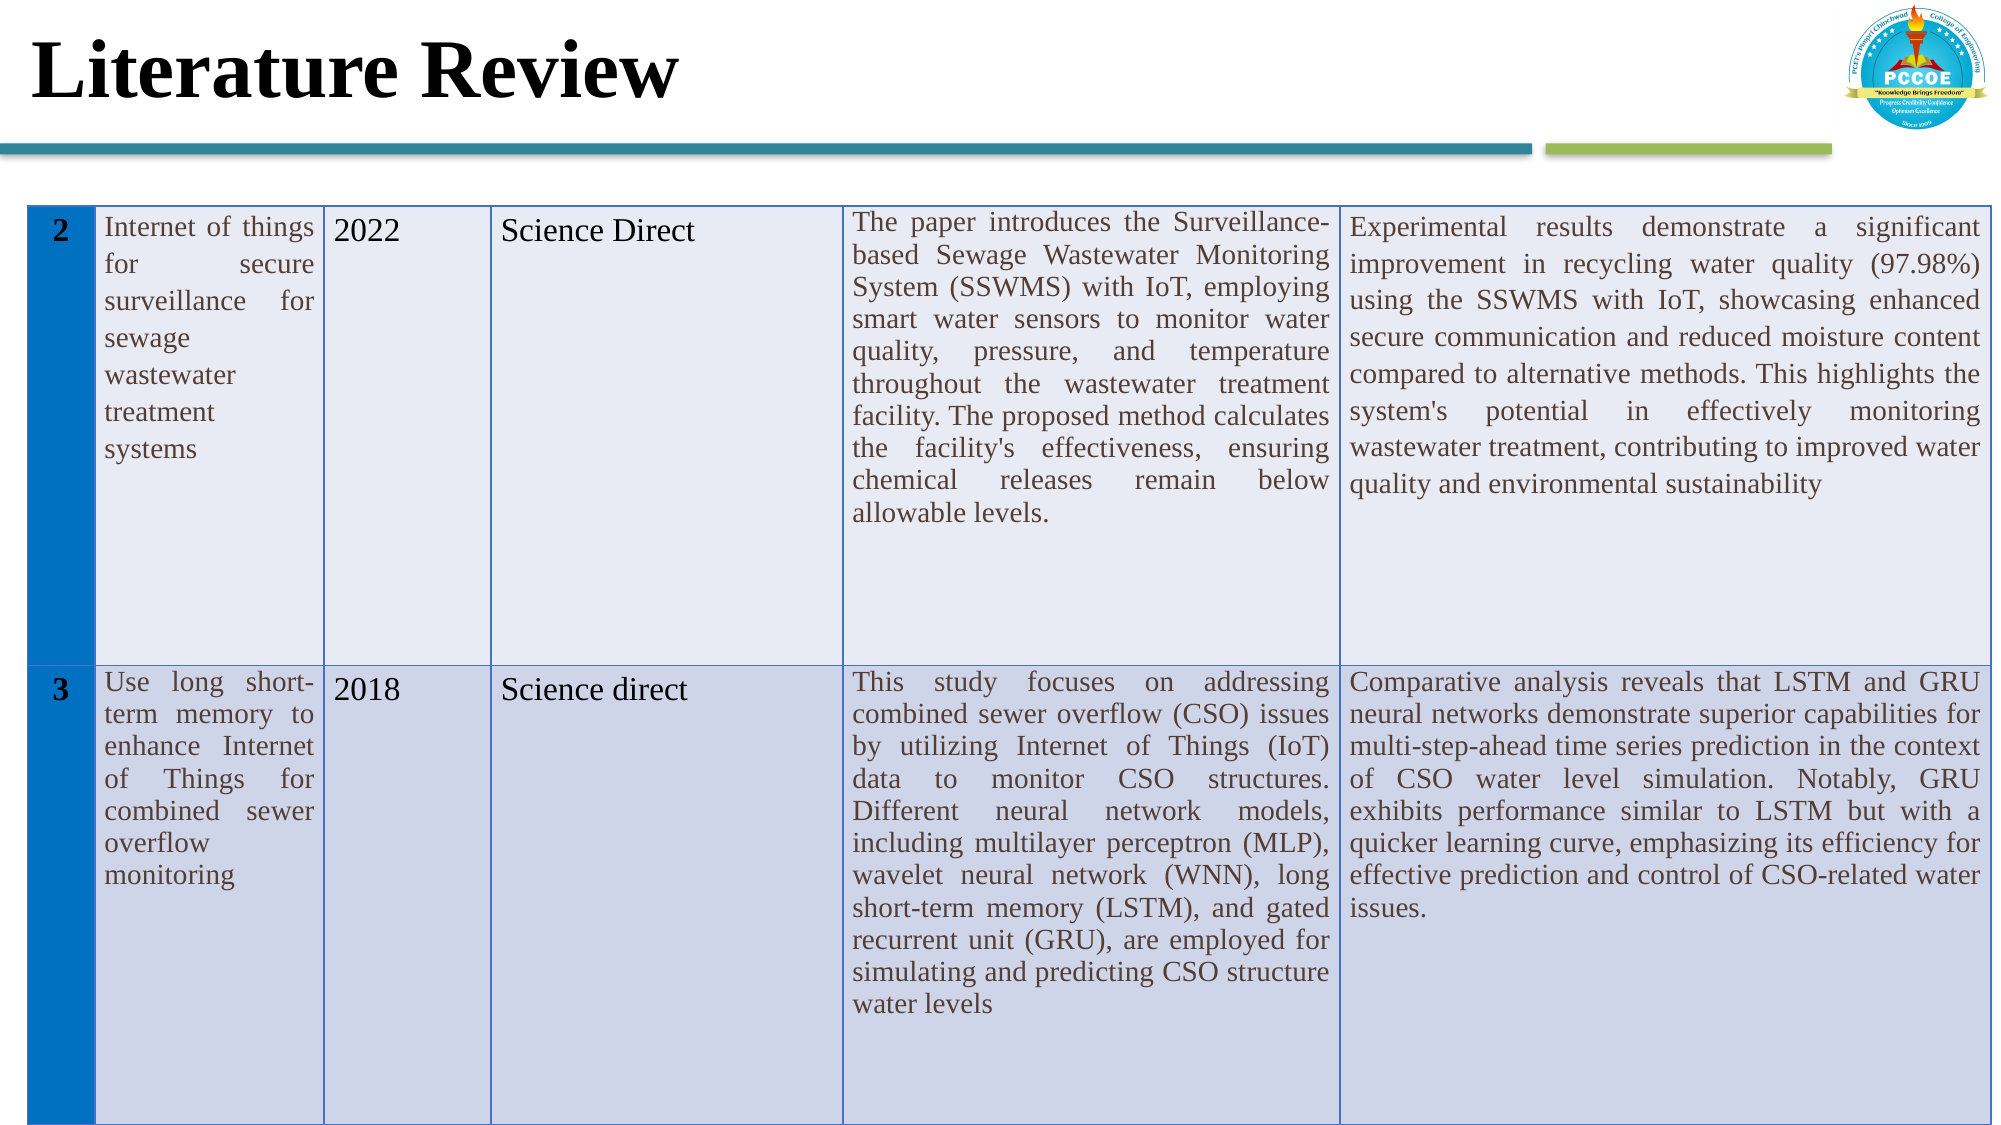

# Literature Review

| 2 | Internet of things for secure surveillance for sewage wastewater treatment systems | 2022 | Science Direct | The paper introduces the Surveillance-based Sewage Wastewater Monitoring System (SSWMS) with IoT, employing smart water sensors to monitor water quality, pressure, and temperature throughout the wastewater treatment facility. The proposed method calculates the facility's effectiveness, ensuring chemical releases remain below allowable levels. | Experimental results demonstrate a significant improvement in recycling water quality (97.98%) using the SSWMS with IoT, showcasing enhanced secure communication and reduced moisture content compared to alternative methods. This highlights the system's potential in effectively monitoring wastewater treatment, contributing to improved water quality and environmental sustainability |
| --- | --- | --- | --- | --- | --- |
| 3 | Use long short-term memory to enhance Internet of Things for combined sewer overflow monitoring | 2018 | Science direct | This study focuses on addressing combined sewer overflow (CSO) issues by utilizing Internet of Things (IoT) data to monitor CSO structures. Different neural network models, including multilayer perceptron (MLP), wavelet neural network (WNN), long short-term memory (LSTM), and gated recurrent unit (GRU), are employed for simulating and predicting CSO structure water levels | Comparative analysis reveals that LSTM and GRU neural networks demonstrate superior capabilities for multi-step-ahead time series prediction in the context of CSO water level simulation. Notably, GRU exhibits performance similar to LSTM but with a quicker learning curve, emphasizing its efficiency for effective prediction and control of CSO-related water issues. |
8